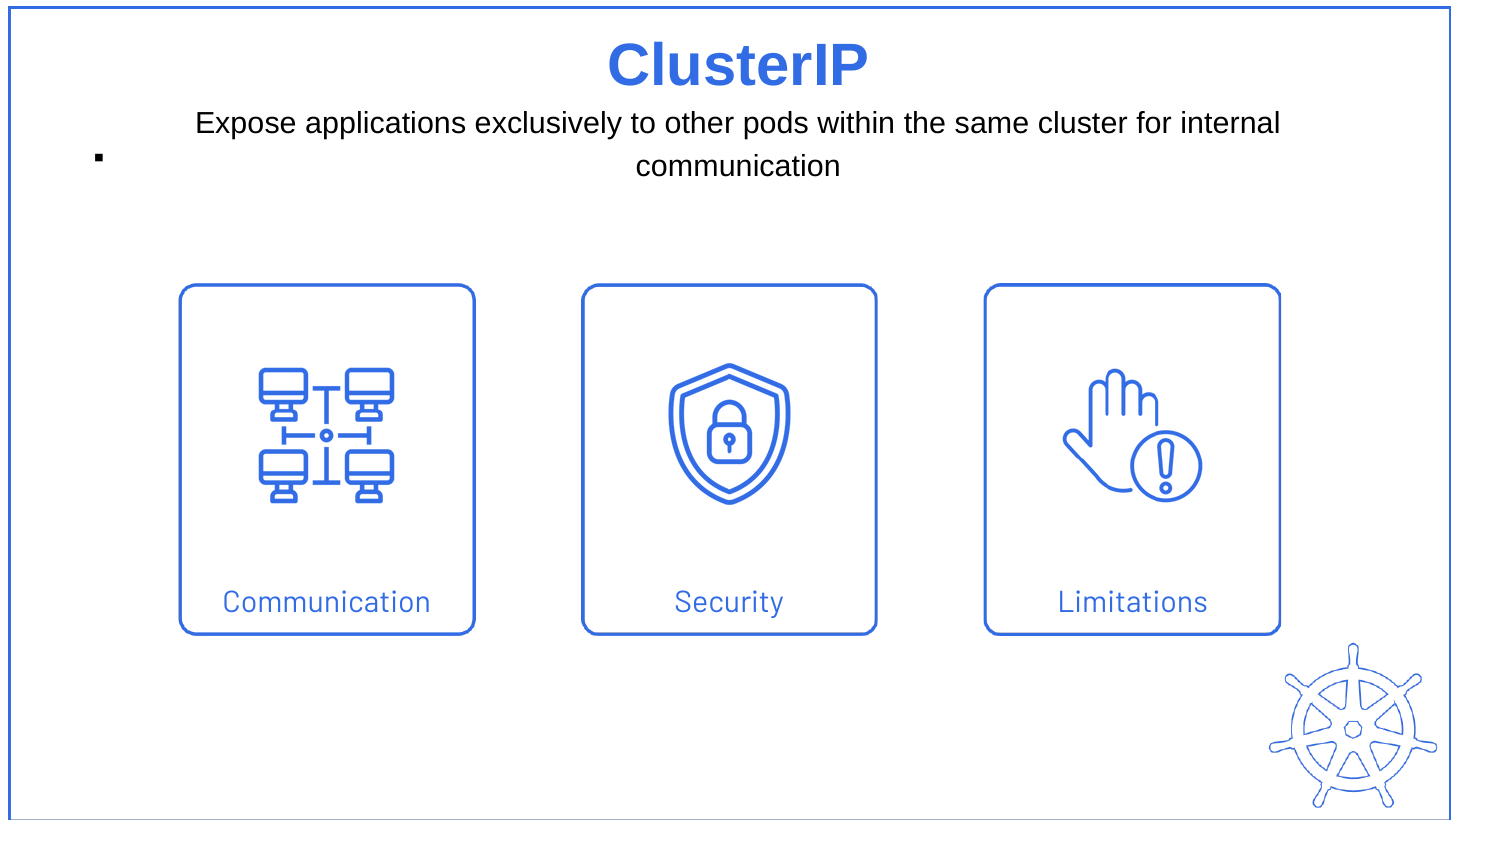

ClusterIP
Expose applications exclusively to other pods within the same cluster for internal communication
▪

Communication
Security
Limitations